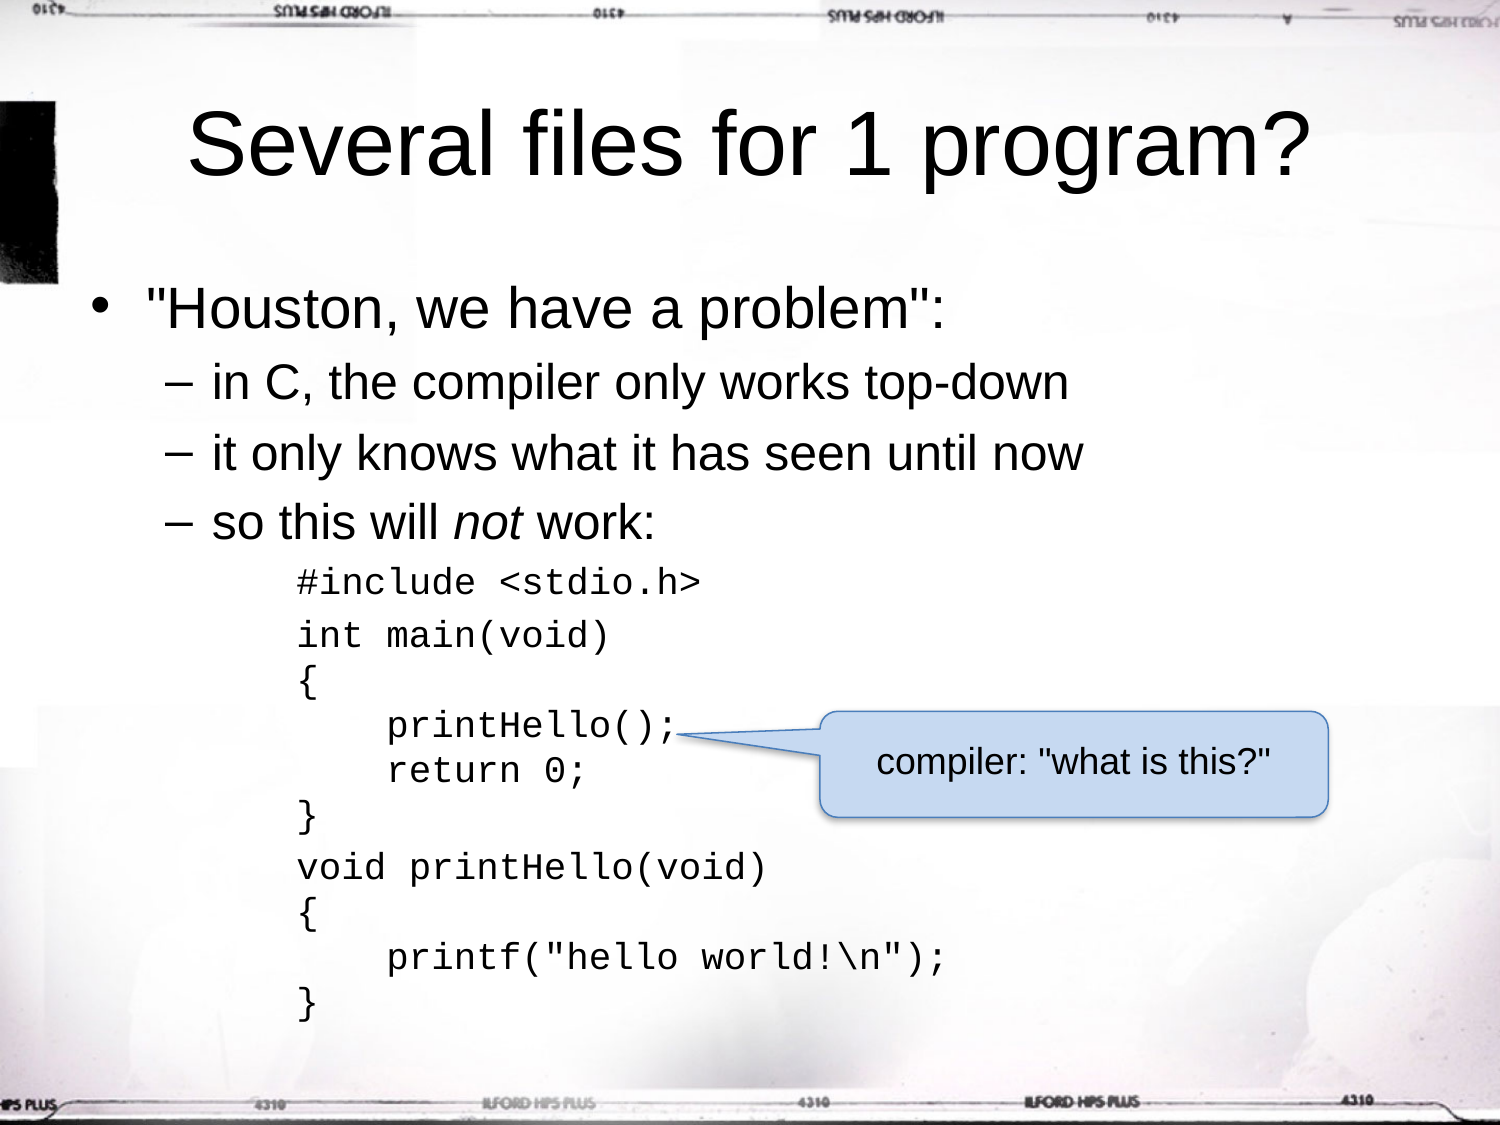

# Several files for 1 program?
"Houston, we have a problem":
in C, the compiler only works top-down
it only knows what it has seen until now
so this will not work:
#include <stdio.h>
int main(void)
{
    printHello();
    return 0;
}
void printHello(void)
{
    printf("hello world!\n");
}

compiler: "what is this?"